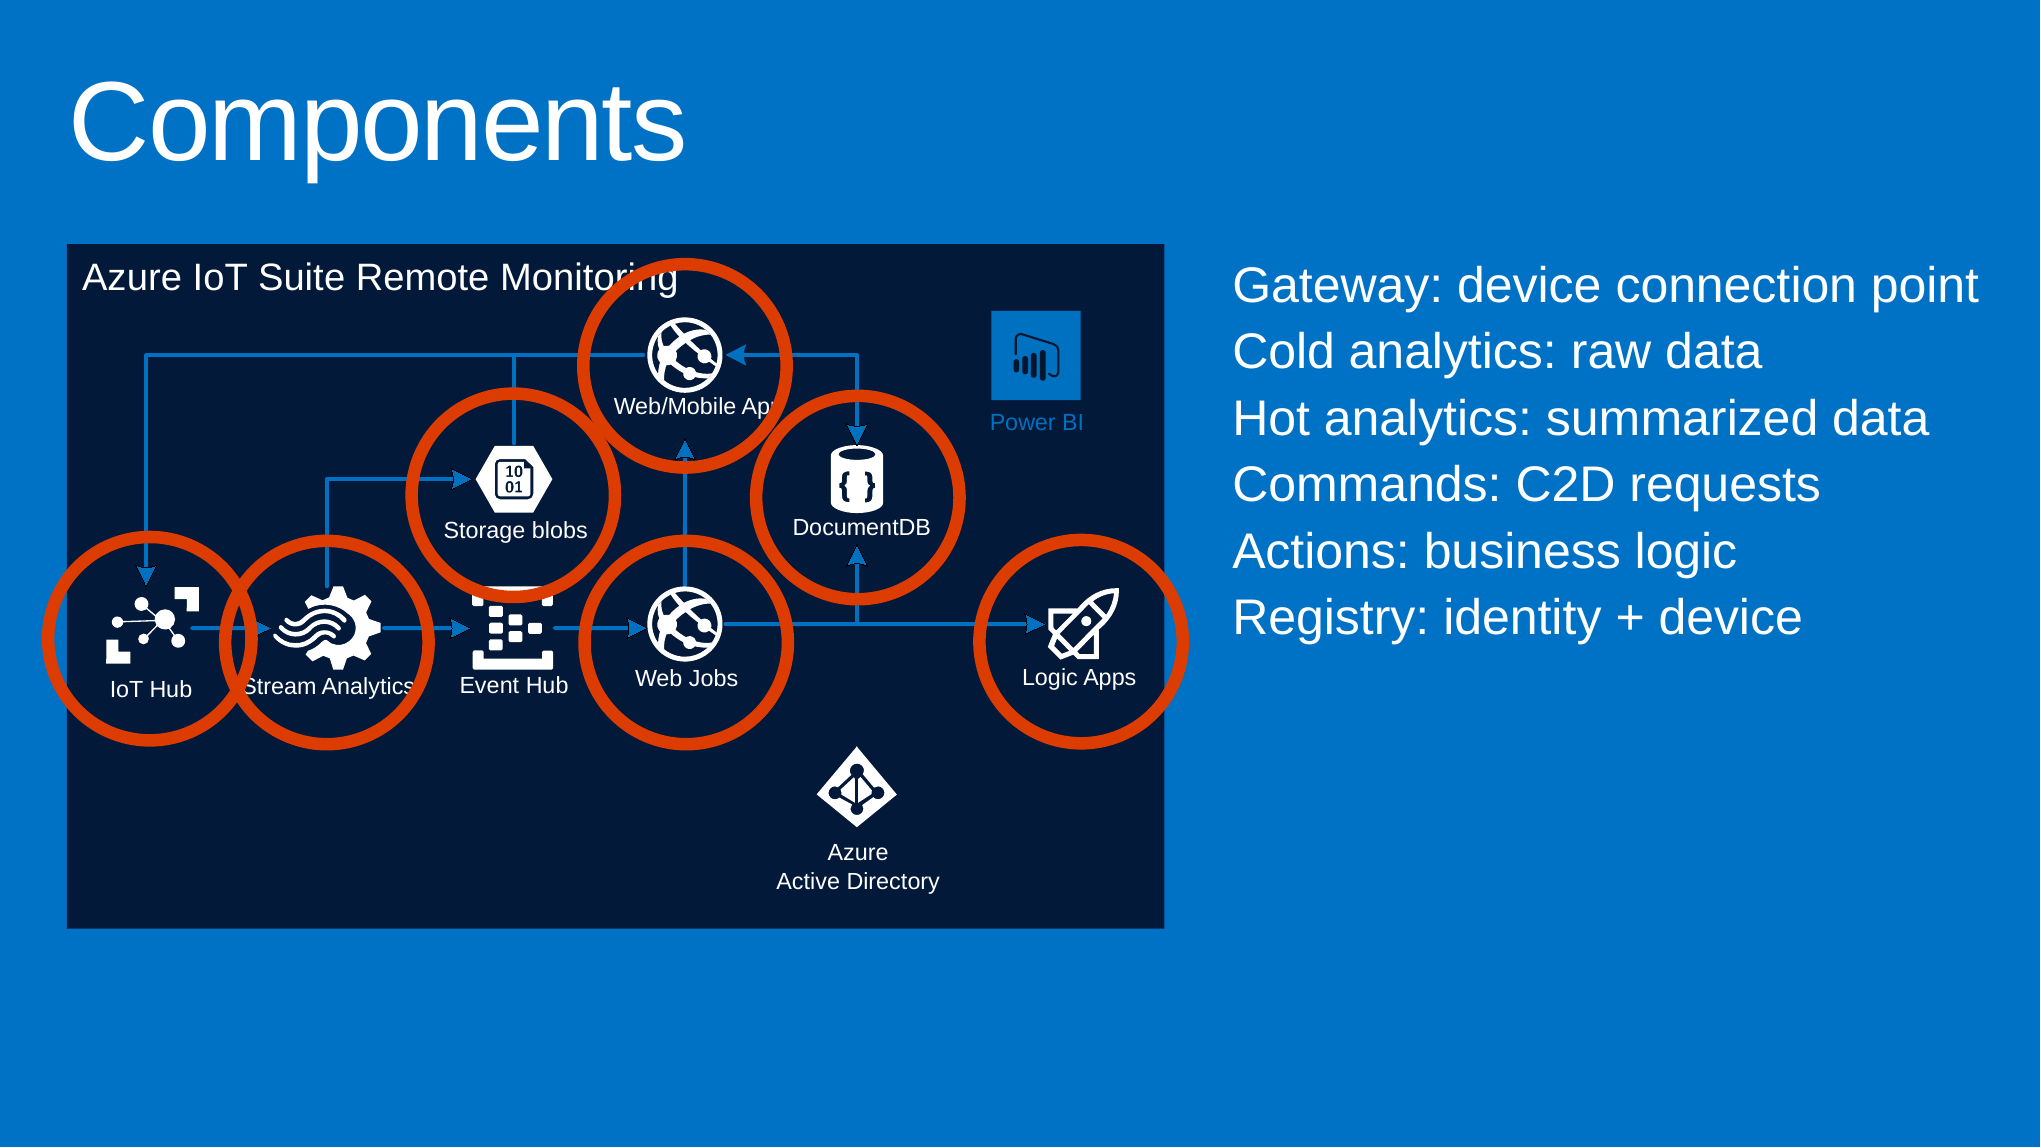

# Components
Gateway: device connection point
Cold analytics: raw data
Hot analytics: summarized data
Commands: C2D requests
Actions: business logic
Registry: identity + device
Azure IoT Suite Remote Monitoring

Web/Mobile App
Power BI

DocumentDB
Storage blobs

Logic Apps
Web Jobs
Event Hub
Stream Analytics
IoT Hub

Azure
Active Directory